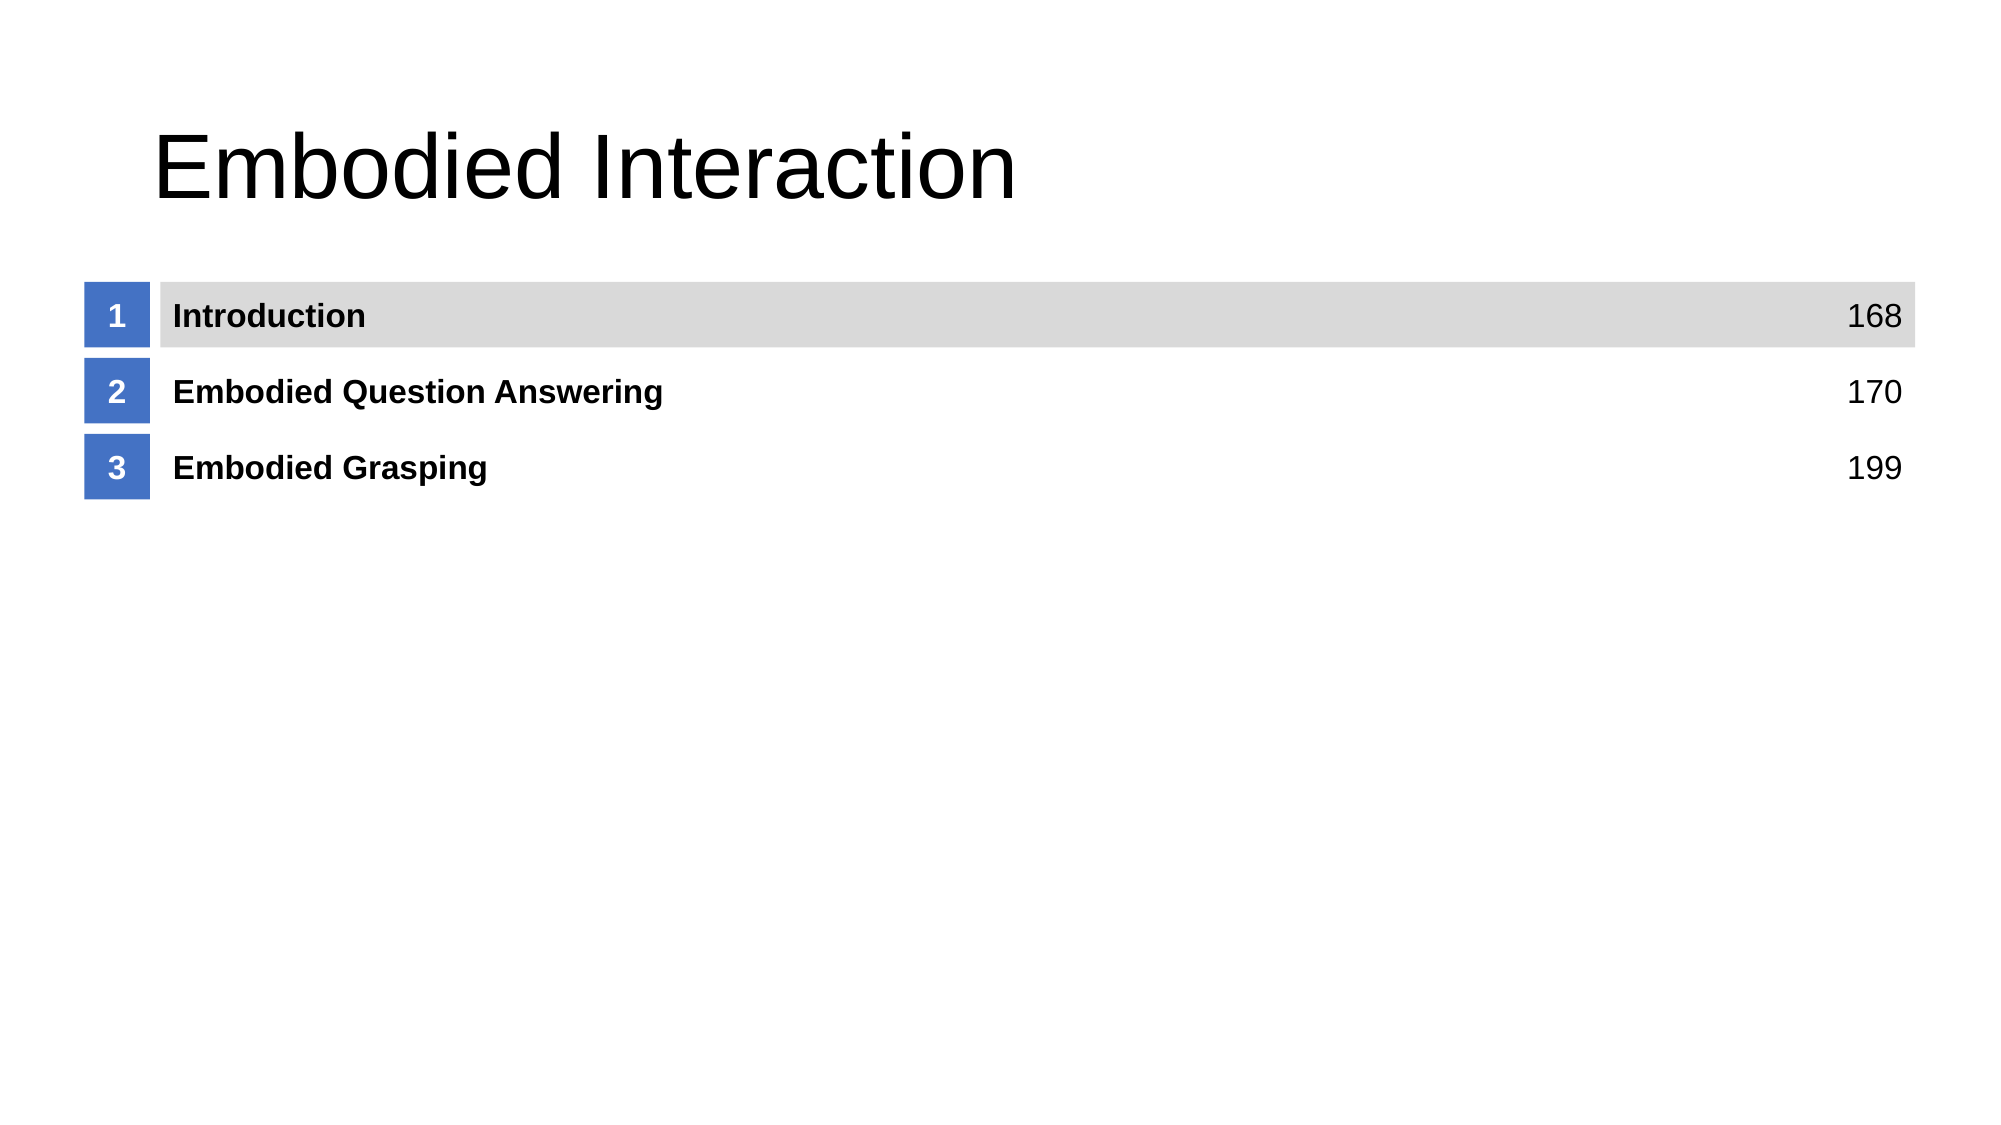

# Embodied Interaction
1

Introduction
168
2
Embodied Question Answering
170
3
Embodied Grasping
199